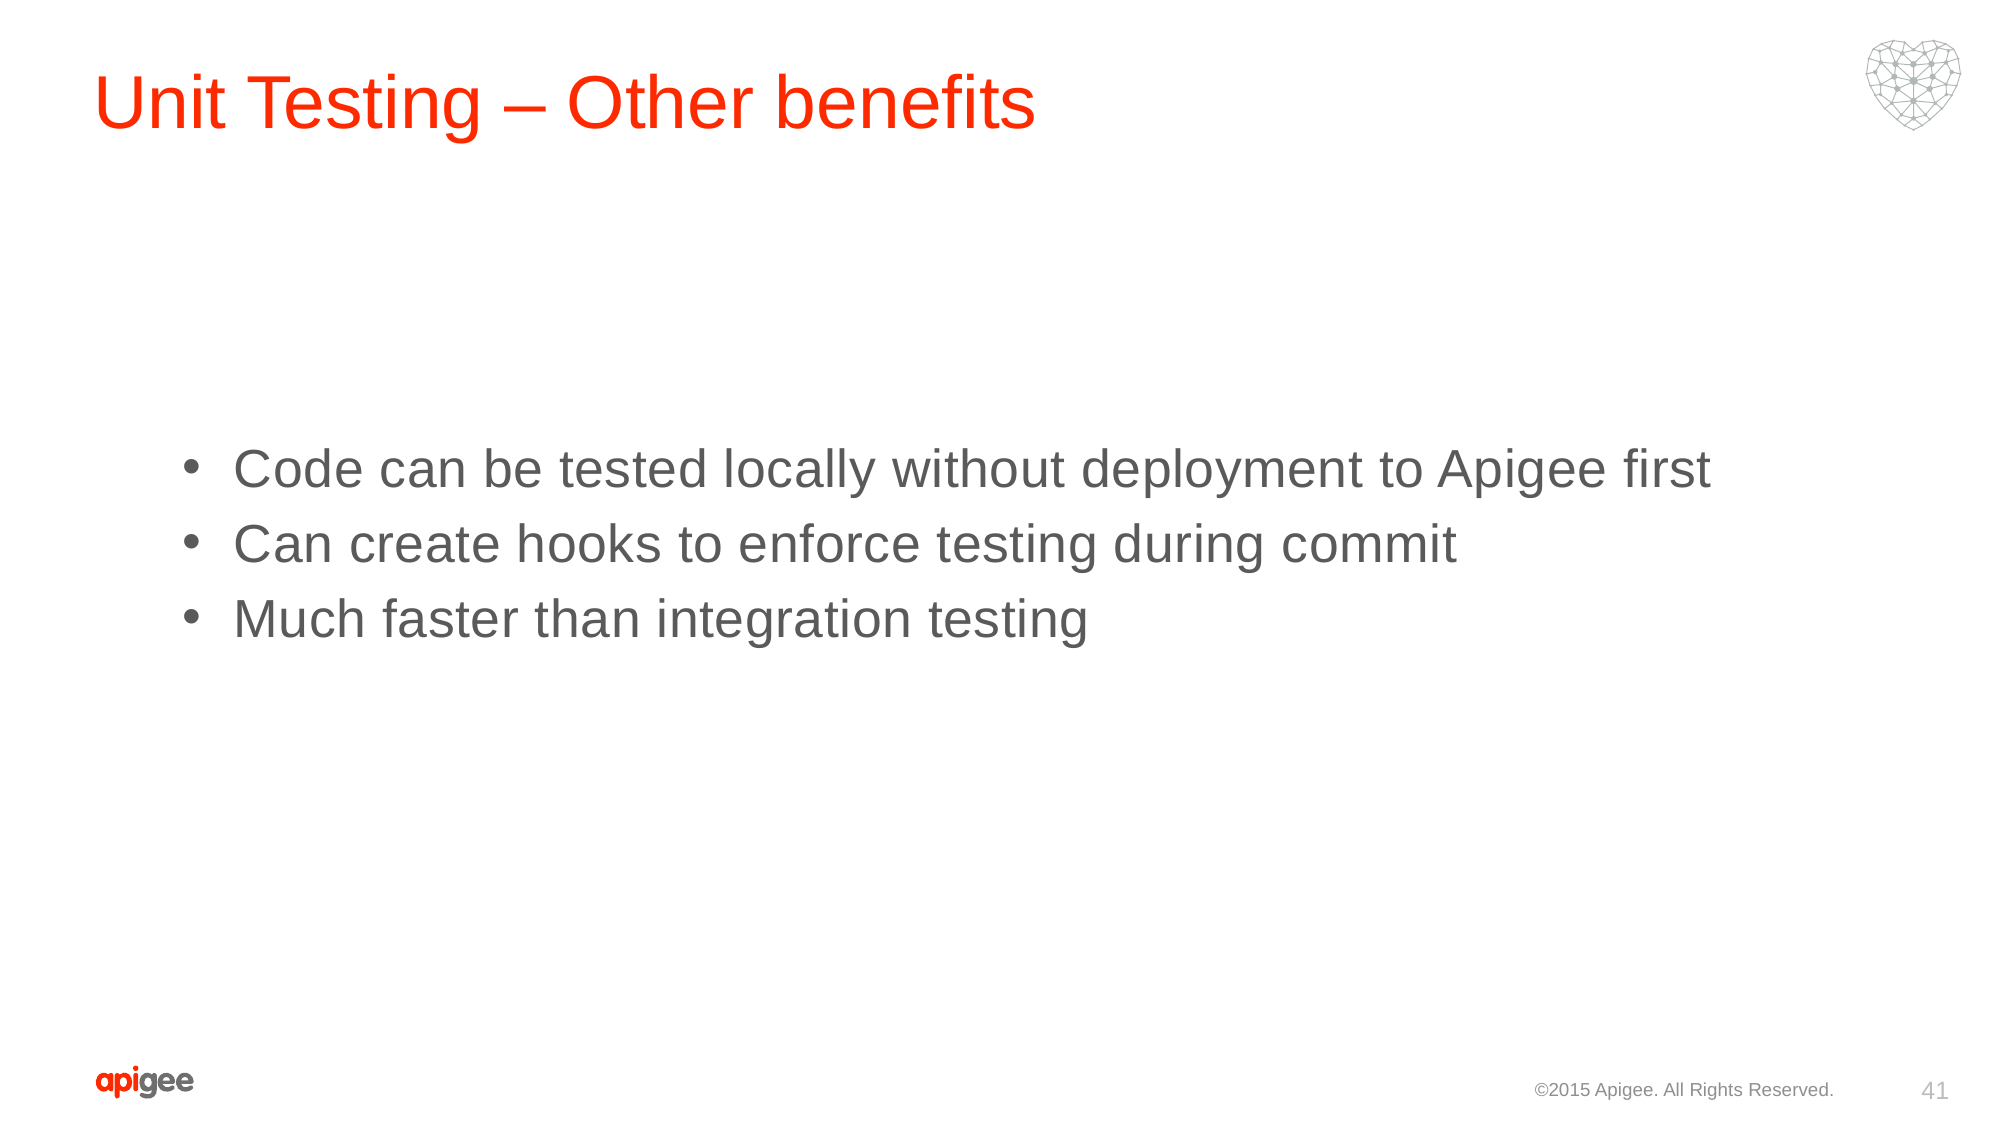

# Unit Testing – Other benefits
Code can be tested locally without deployment to Apigee first
Can create hooks to enforce testing during commit
Much faster than integration testing
©2015 Apigee. All Rights Reserved.
41